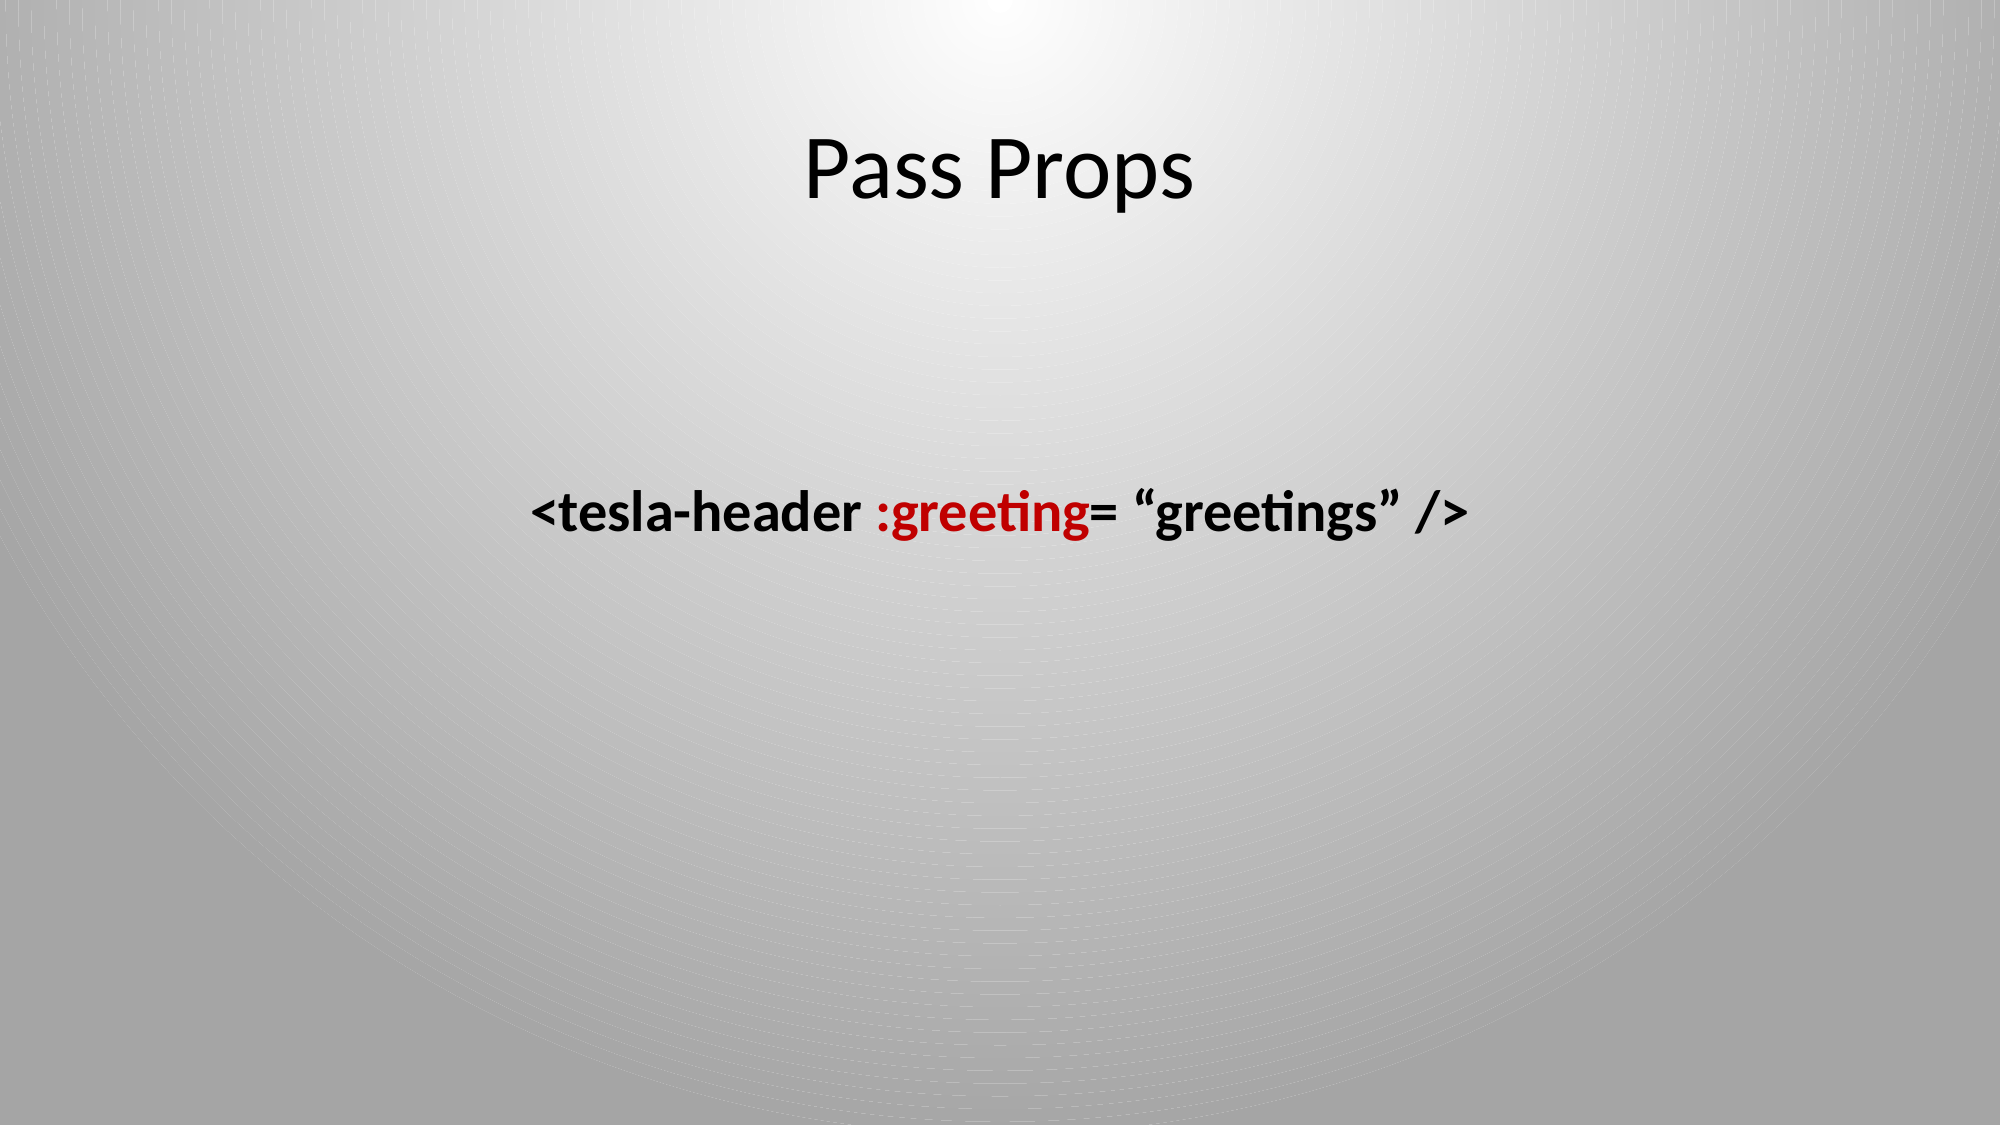

# Pass Props

<tesla-header :greeting= “greetings” />